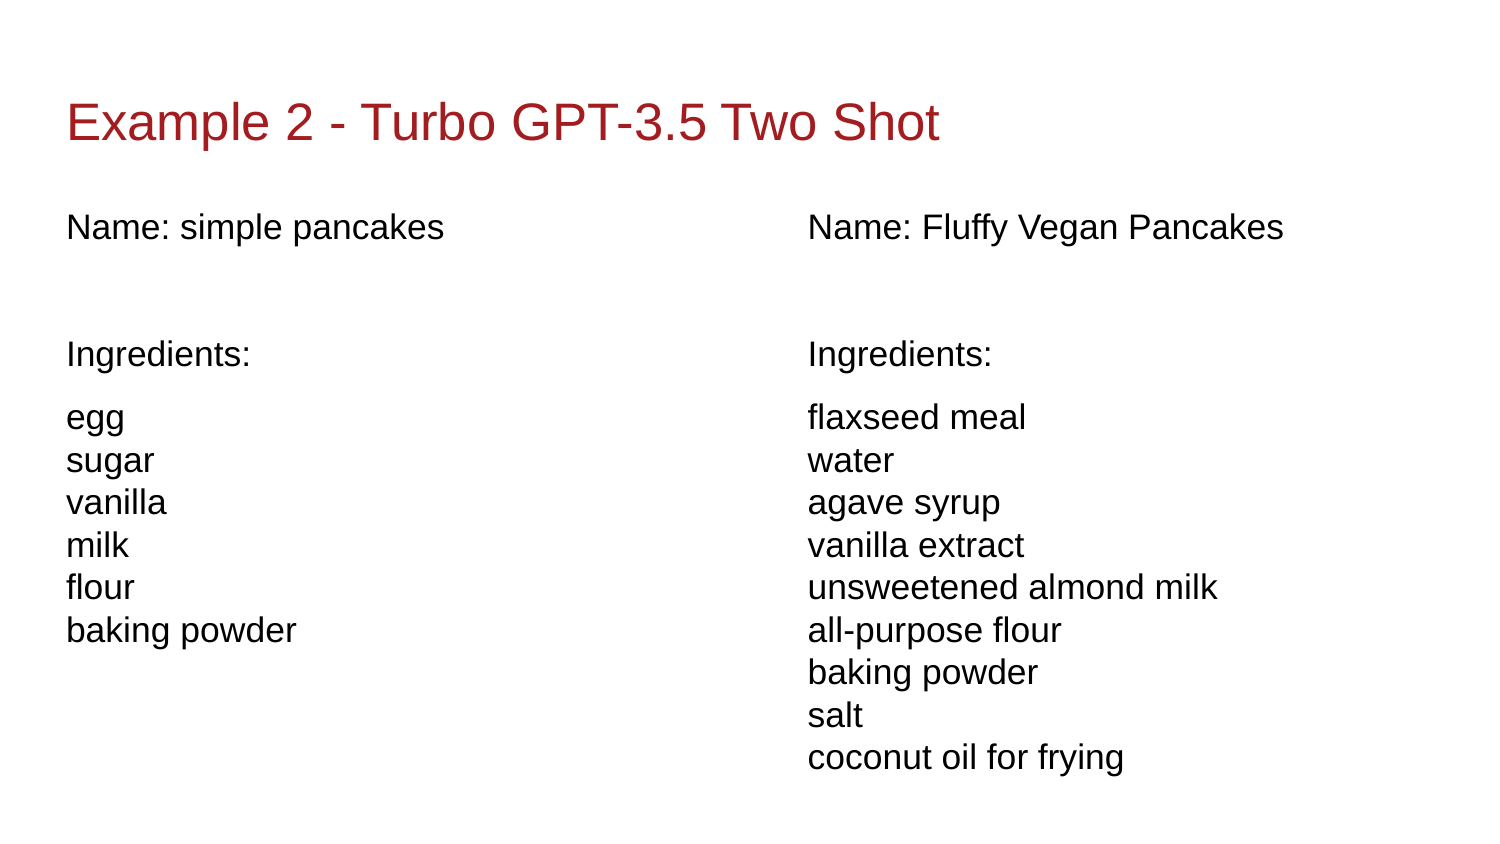

# Example 2 - Turbo GPT-3.5 Two Shot
Name: simple pancakes

Ingredients:
egg
sugar
vanilla
milk
flour
baking powder

Name: Fluffy Vegan Pancakes

Ingredients:
flaxseed meal
water
agave syrup
vanilla extract
unsweetened almond milk
all-purpose flour
baking powder
salt
coconut oil for frying